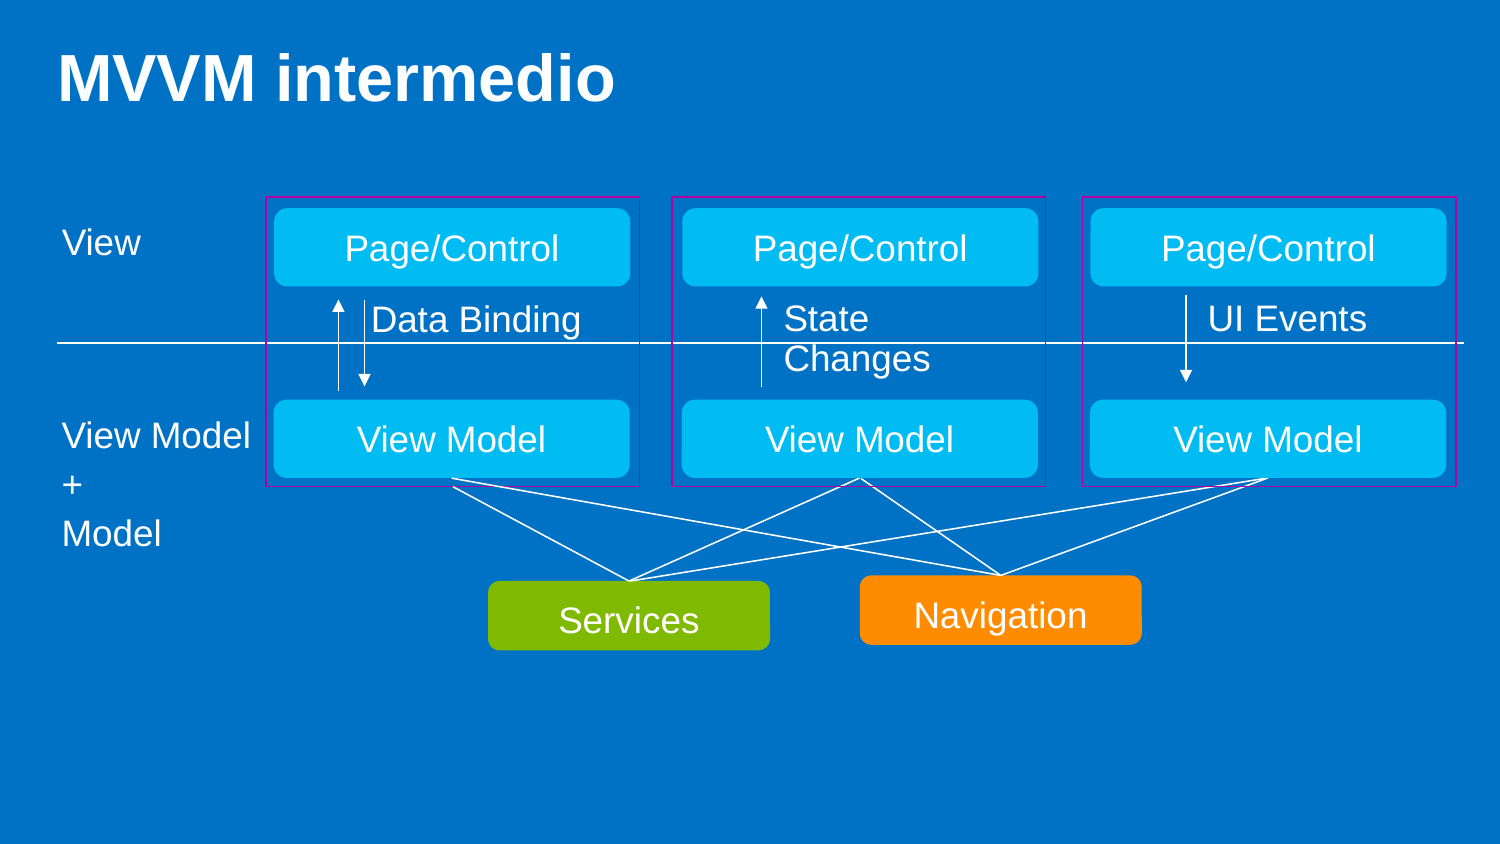

# MVVM intermedio

Page/Control
UI Events
View Model

Page/Control
Data Binding
View Model

Page/Control
State Changes
View Model
View
View Model
+
Model
Services
Navigation